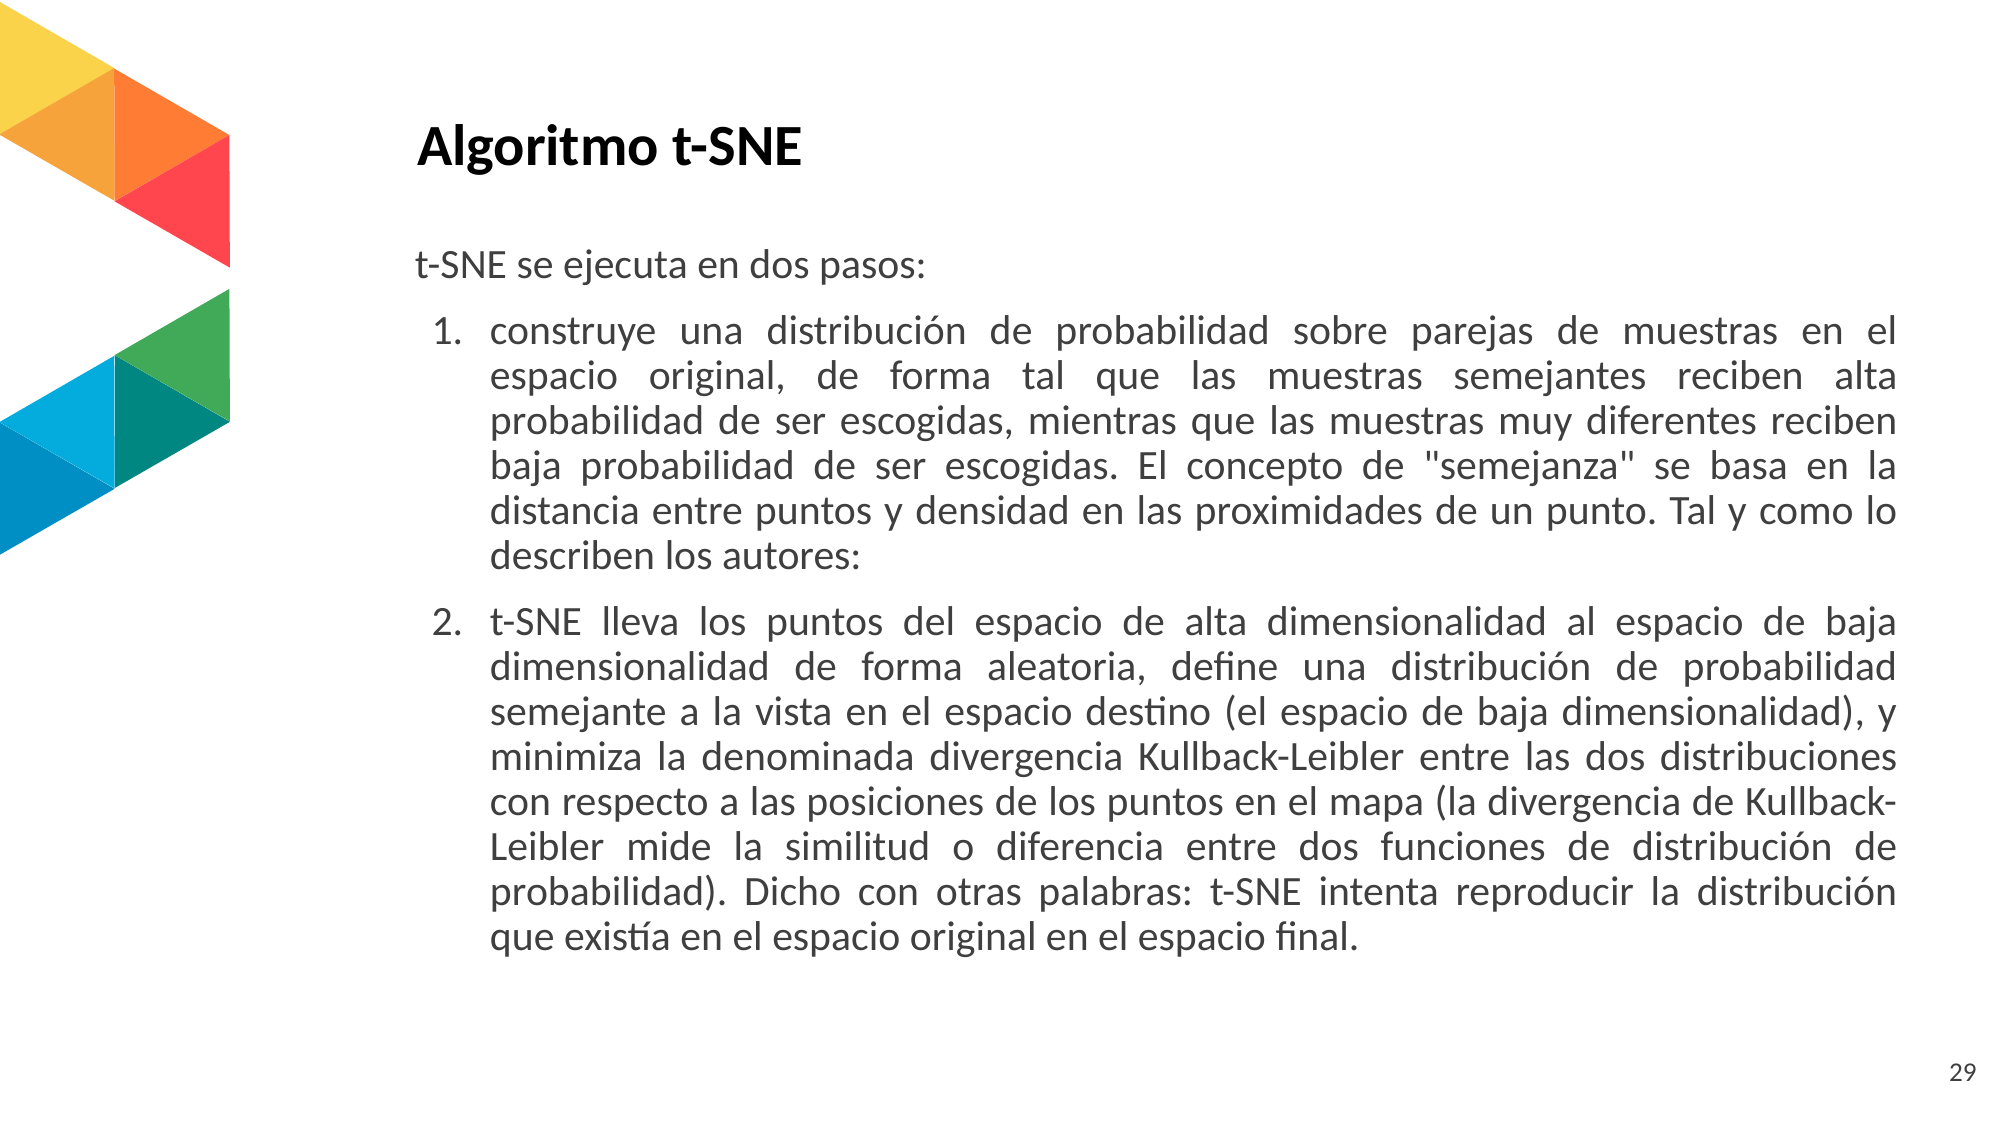

# Algoritmo t-SNE
t-SNE se ejecuta en dos pasos:
construye una distribución de probabilidad sobre parejas de muestras en el espacio original, de forma tal que las muestras semejantes reciben alta probabilidad de ser escogidas, mientras que las muestras muy diferentes reciben baja probabilidad de ser escogidas. El concepto de "semejanza" se basa en la distancia entre puntos y densidad en las proximidades de un punto. Tal y como lo describen los autores:
t-SNE lleva los puntos del espacio de alta dimensionalidad al espacio de baja dimensionalidad de forma aleatoria, define una distribución de probabilidad semejante a la vista en el espacio destino (el espacio de baja dimensionalidad), y minimiza la denominada divergencia Kullback-Leibler entre las dos distribuciones con respecto a las posiciones de los puntos en el mapa (la divergencia de Kullback-Leibler mide la similitud o diferencia entre dos funciones de distribución de probabilidad). Dicho con otras palabras: t-SNE intenta reproducir la distribución que existía en el espacio original en el espacio final.
29